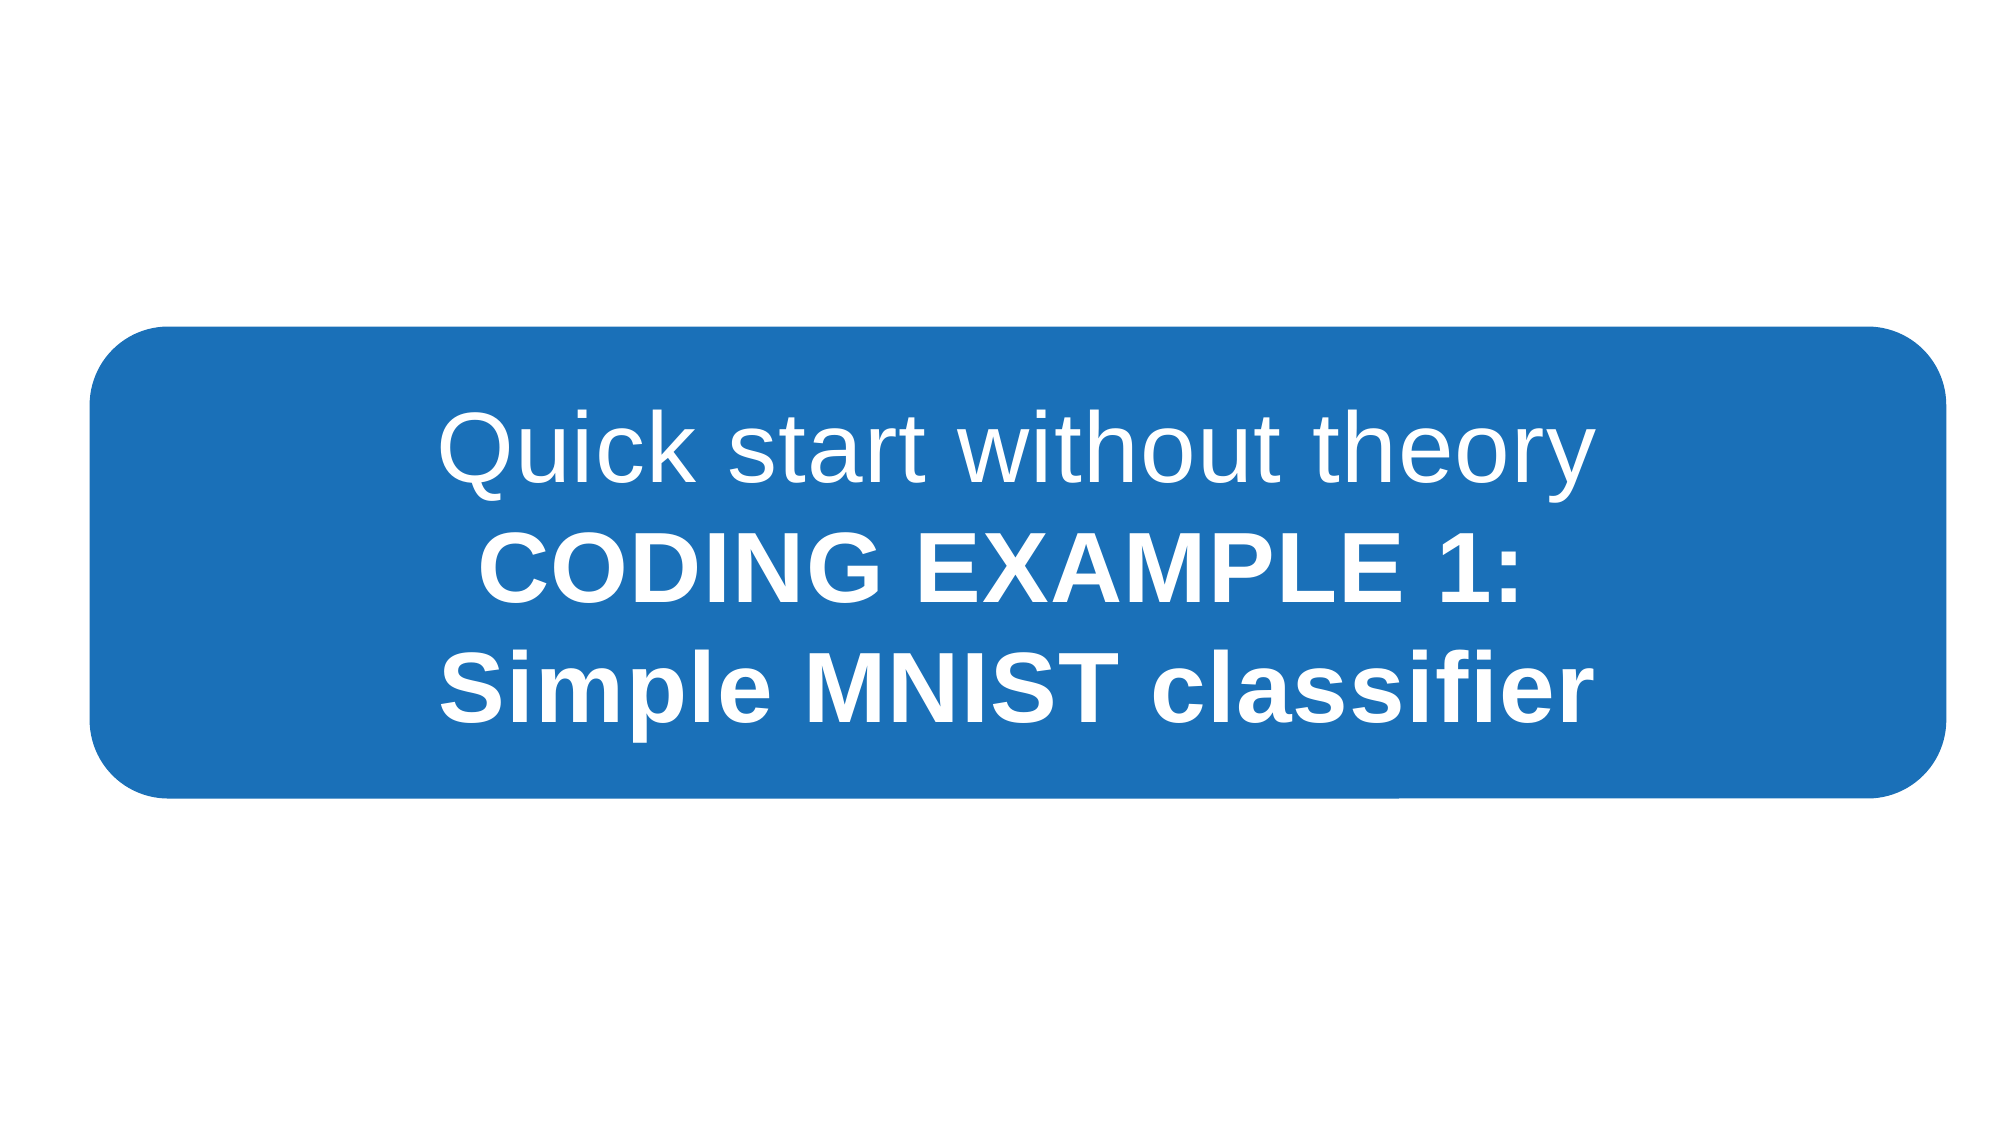

Quick start without theory
CODING EXAMPLE 1:
Simple MNIST classifier